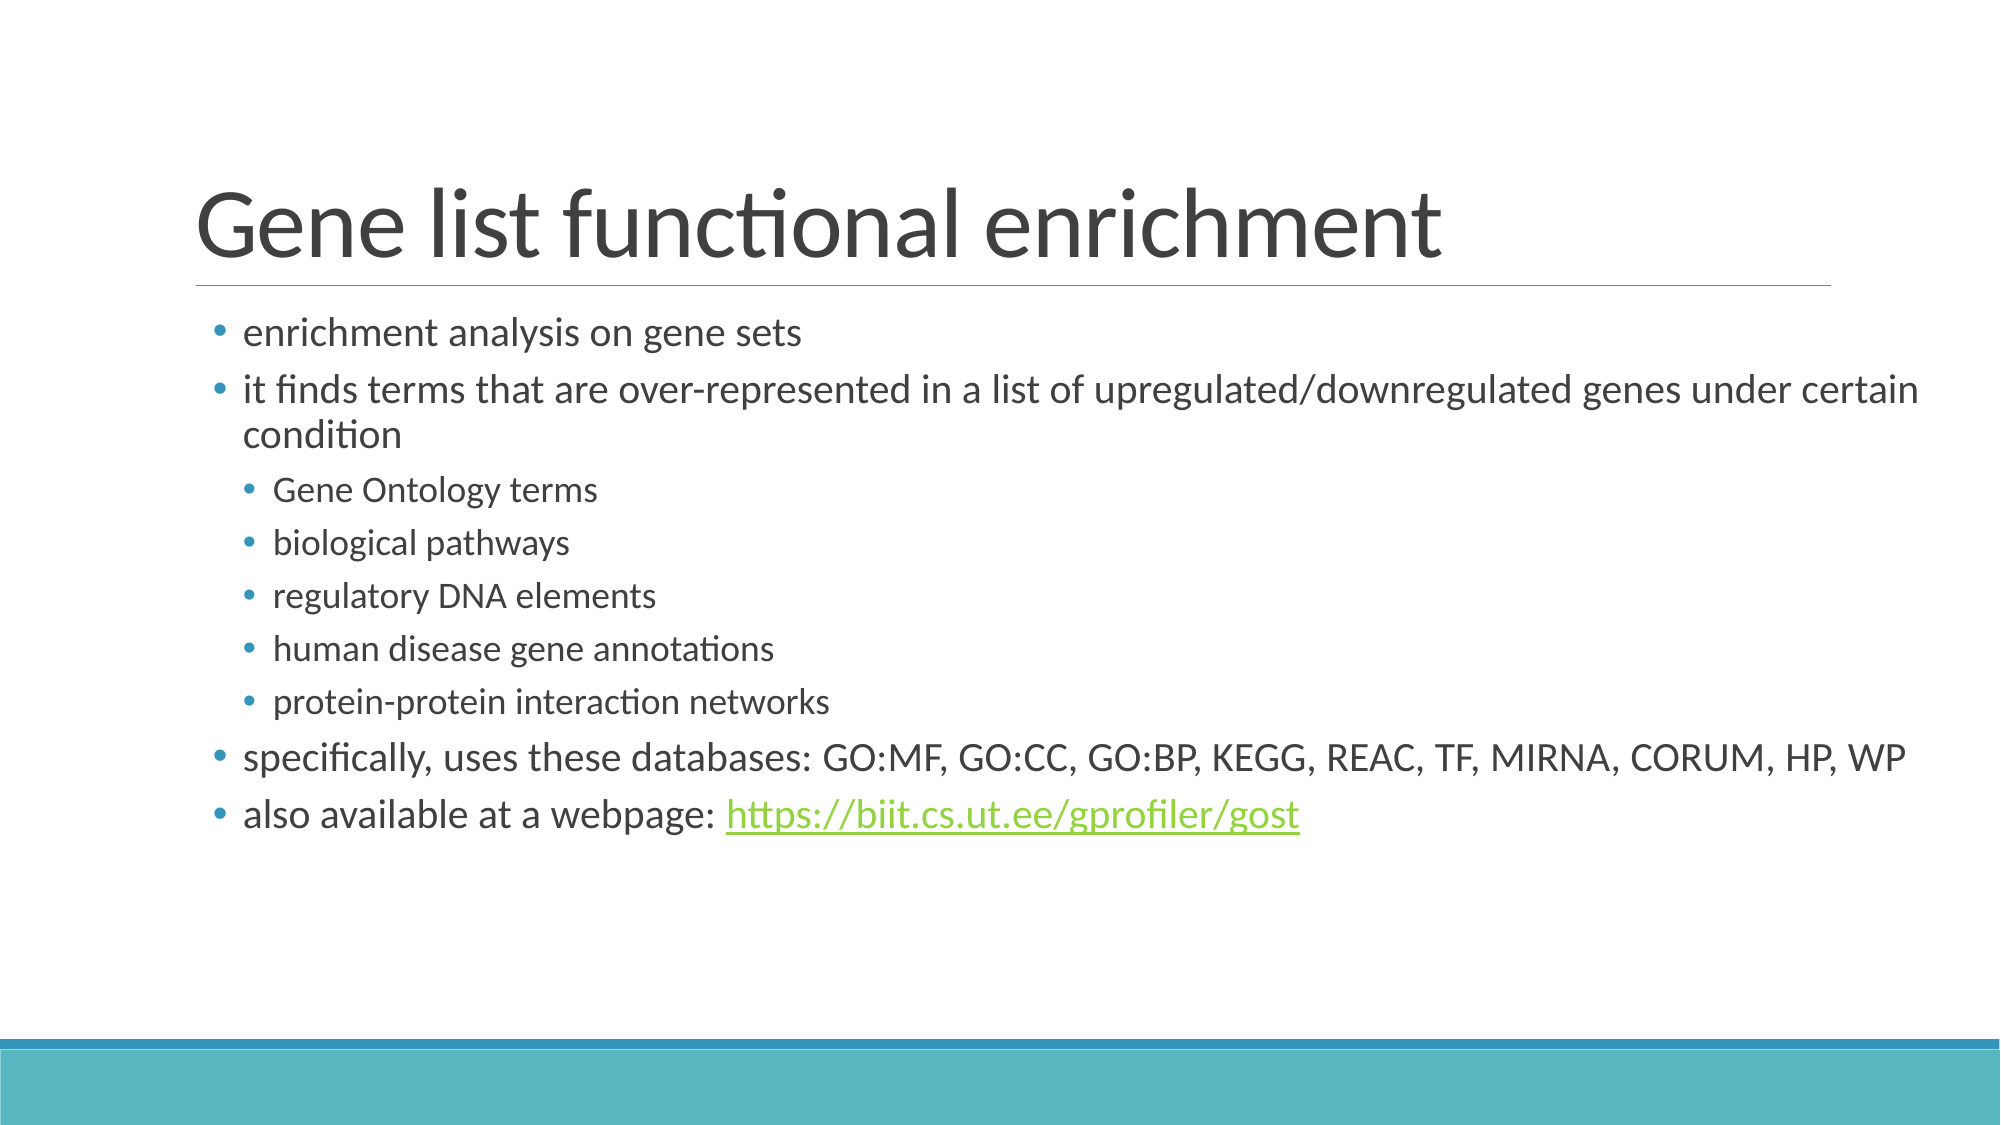

# Gene list functional enrichment
enrichment analysis on gene sets
it finds terms that are over-represented in a list of upregulated/downregulated genes under certain condition
Gene Ontology terms
biological pathways
regulatory DNA elements
human disease gene annotations
protein-protein interaction networks
specifically, uses these databases: GO:MF, GO:CC, GO:BP, KEGG, REAC, TF, MIRNA, CORUM, HP, WP
also available at a webpage: https://biit.cs.ut.ee/gprofiler/gost